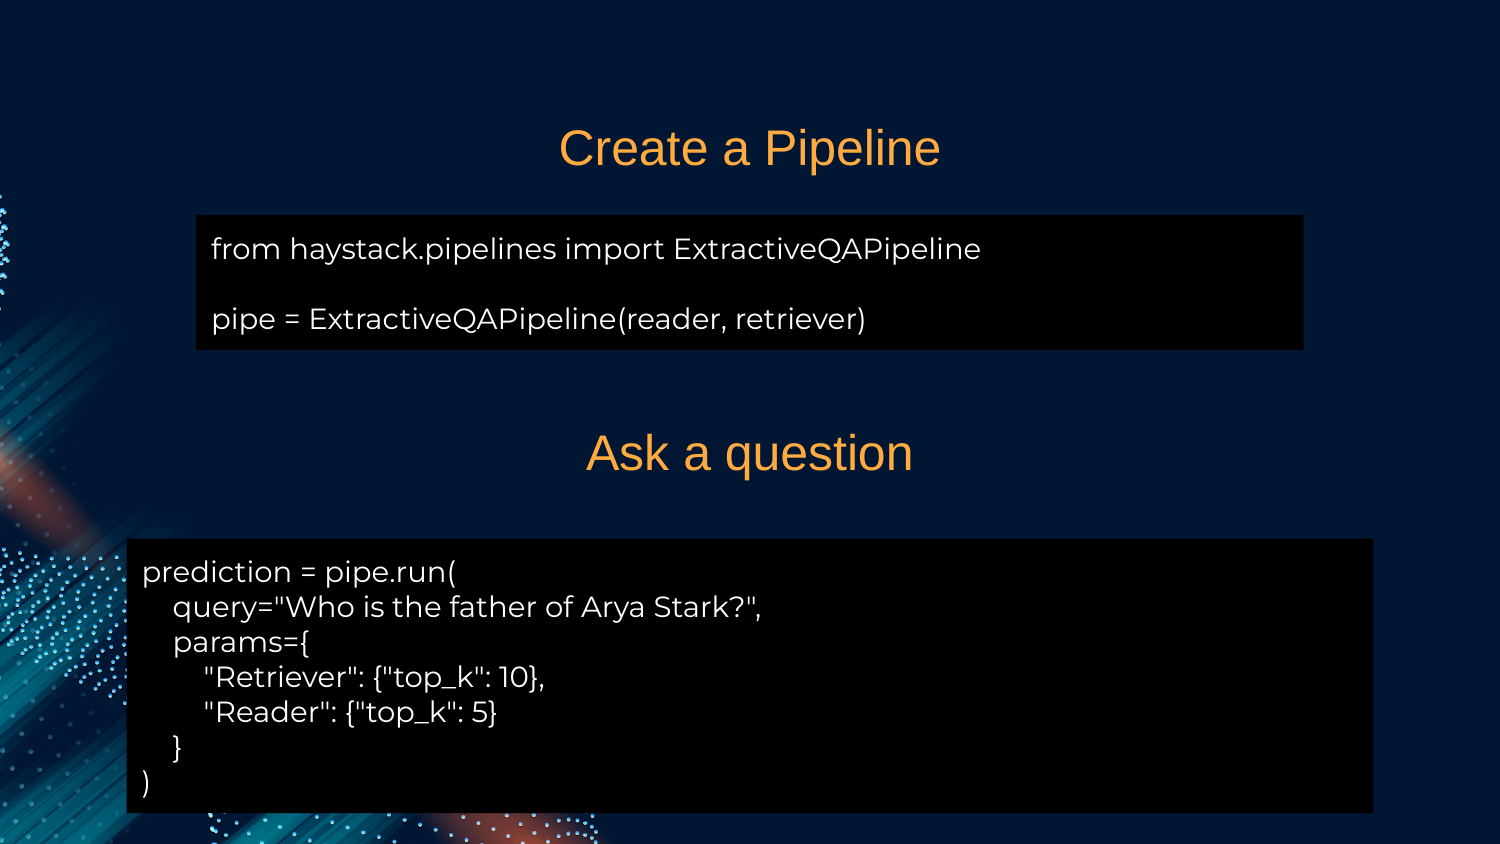

Create a Pipeline
from haystack.pipelines import ExtractiveQAPipeline

pipe = ExtractiveQAPipeline(reader, retriever)
# Ask a question
prediction = pipe.run(
    query="Who is the father of Arya Stark?",
    params={
        "Retriever": {"top_k": 10},
        "Reader": {"top_k": 5}
    }
)